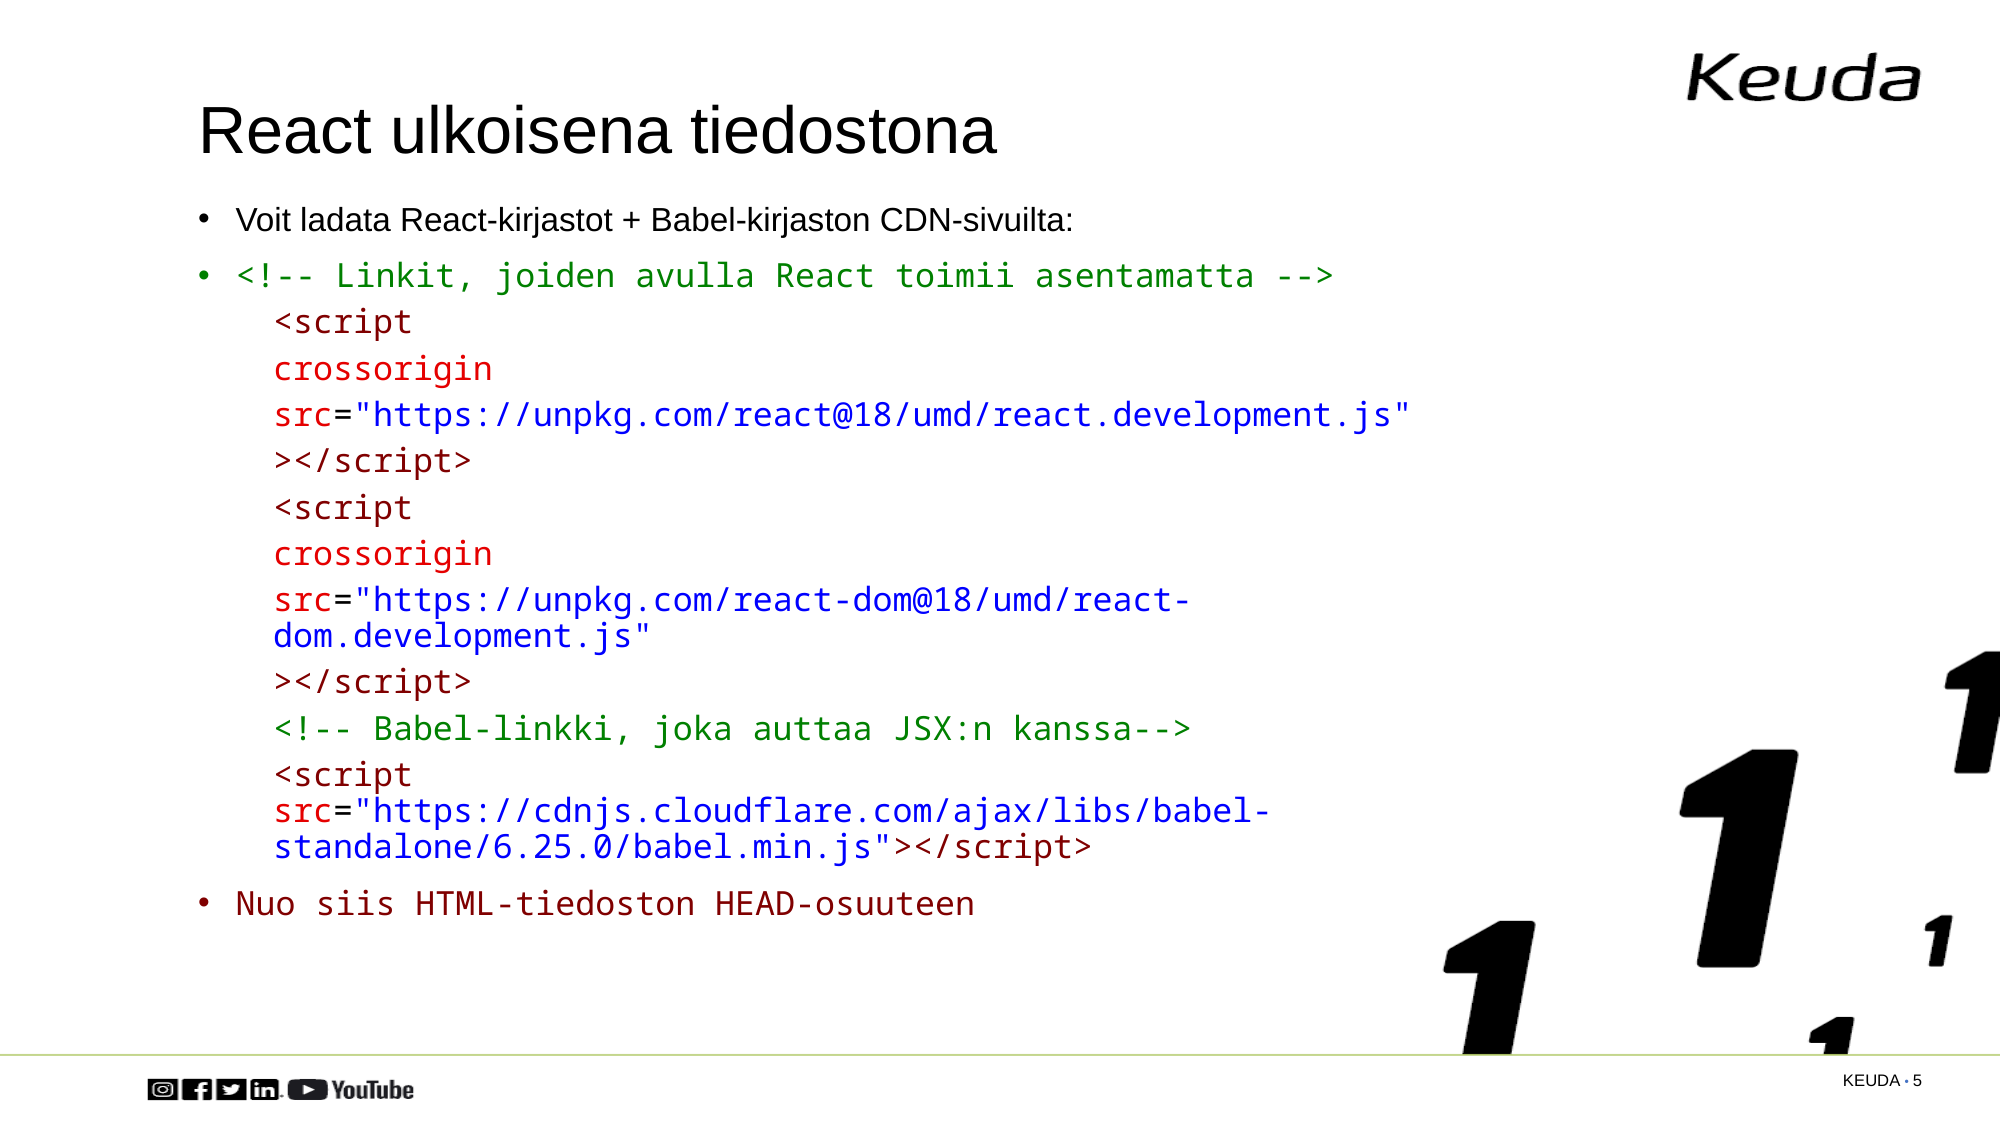

# React ulkoisena tiedostona
Voit ladata React-kirjastot + Babel-kirjaston CDN-sivuilta:
<!-- Linkit, joiden avulla React toimii asentamatta -->
<script
crossorigin
src="https://unpkg.com/react@18/umd/react.development.js"
></script>
<script
crossorigin
src="https://unpkg.com/react-dom@18/umd/react-dom.development.js"
></script>
<!-- Babel-linkki, joka auttaa JSX:n kanssa-->
<script src="https://cdnjs.cloudflare.com/ajax/libs/babel-standalone/6.25.0/babel.min.js"></script>
Nuo siis HTML-tiedoston HEAD-osuuteen